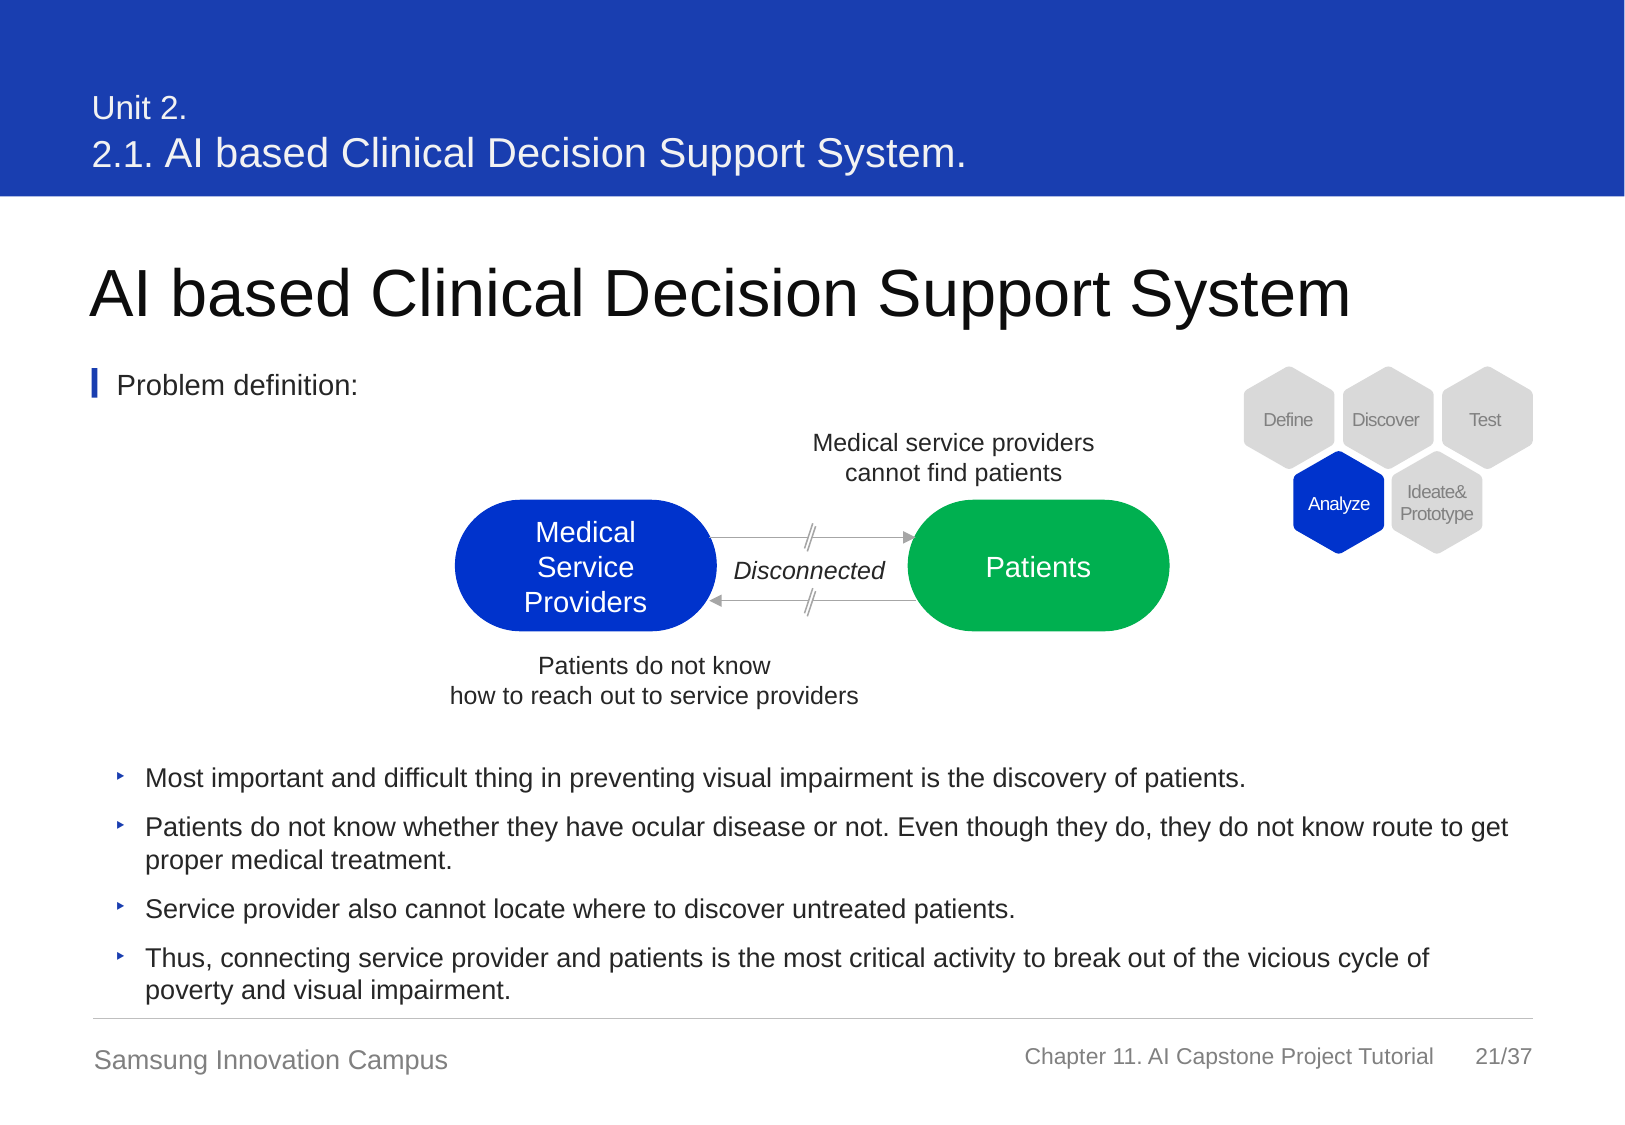

Unit 2.
2.1. AI based Clinical Decision Support System.
AI based Clinical Decision Support System
Problem definition:

Define
Discover
Test

Ideate&
Prototype
Analyze
Medical service providers
cannot find patients
Medical Service Providers
Patients

Disconnected
Patients do not know
how to reach out to service providers
Most important and difficult thing in preventing visual impairment is the discovery of patients.
Patients do not know whether they have ocular disease or not. Even though they do, they do not know route to get proper medical treatment.
Service provider also cannot locate where to discover untreated patients.
Thus, connecting service provider and patients is the most critical activity to break out of the vicious cycle of poverty and visual impairment.